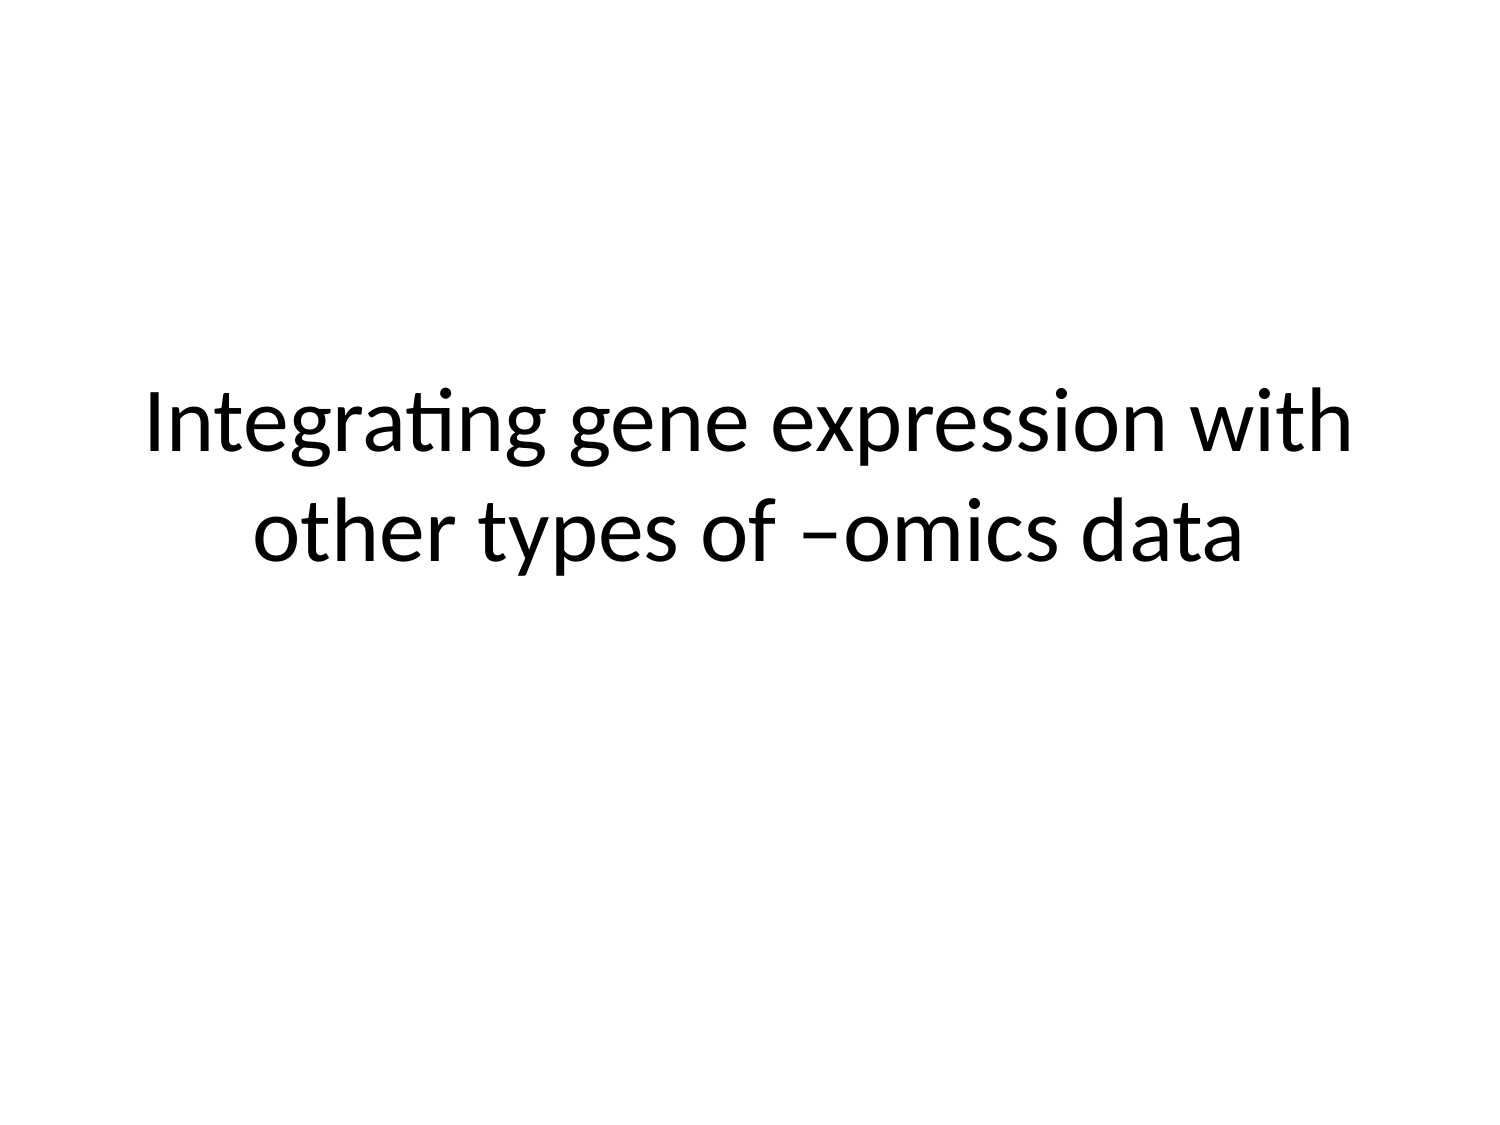

# Integrating gene expression with other types of –omics data